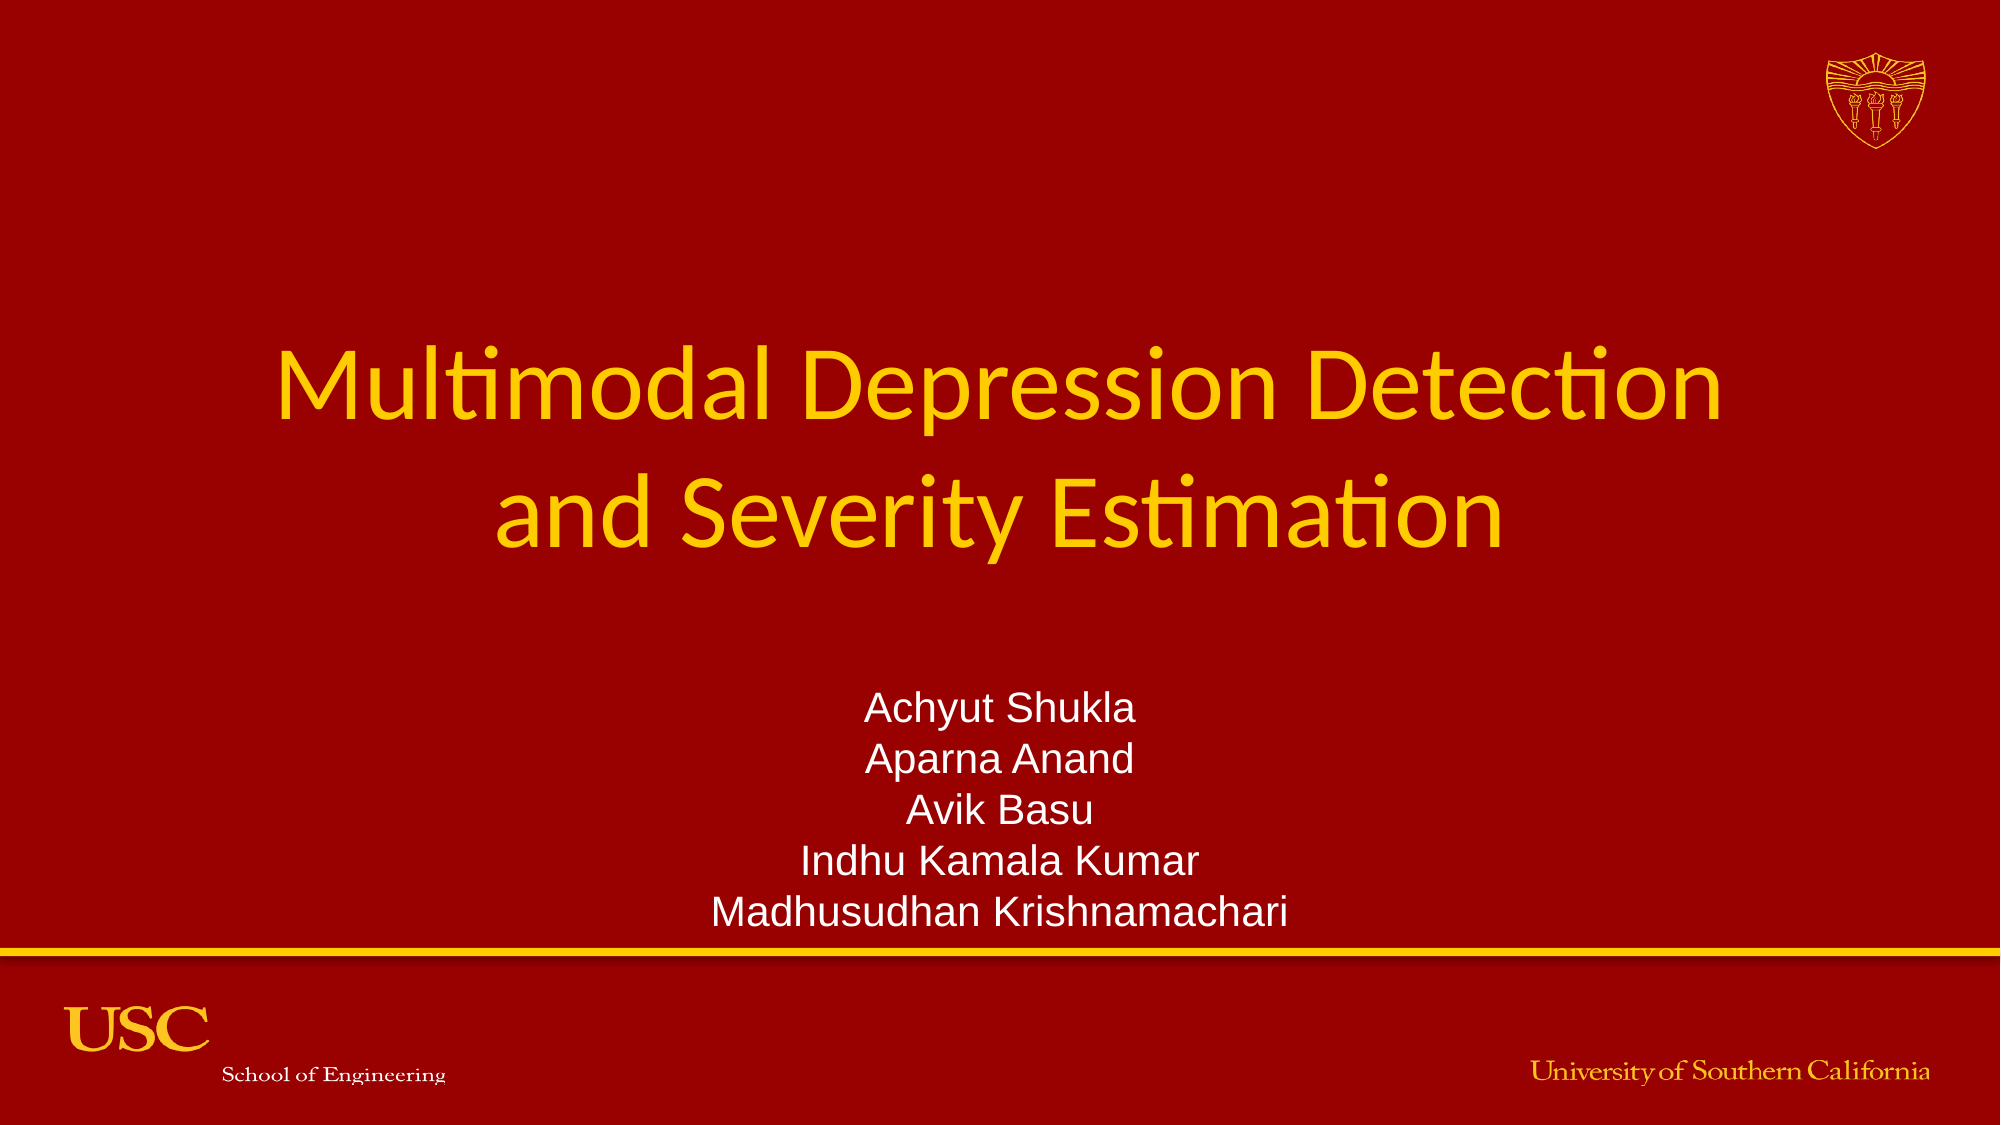

# Multimodal Depression Detection and Severity Estimation
Achyut Shukla
Aparna Anand
Avik Basu
Indhu Kamala Kumar
Madhusudhan Krishnamachari